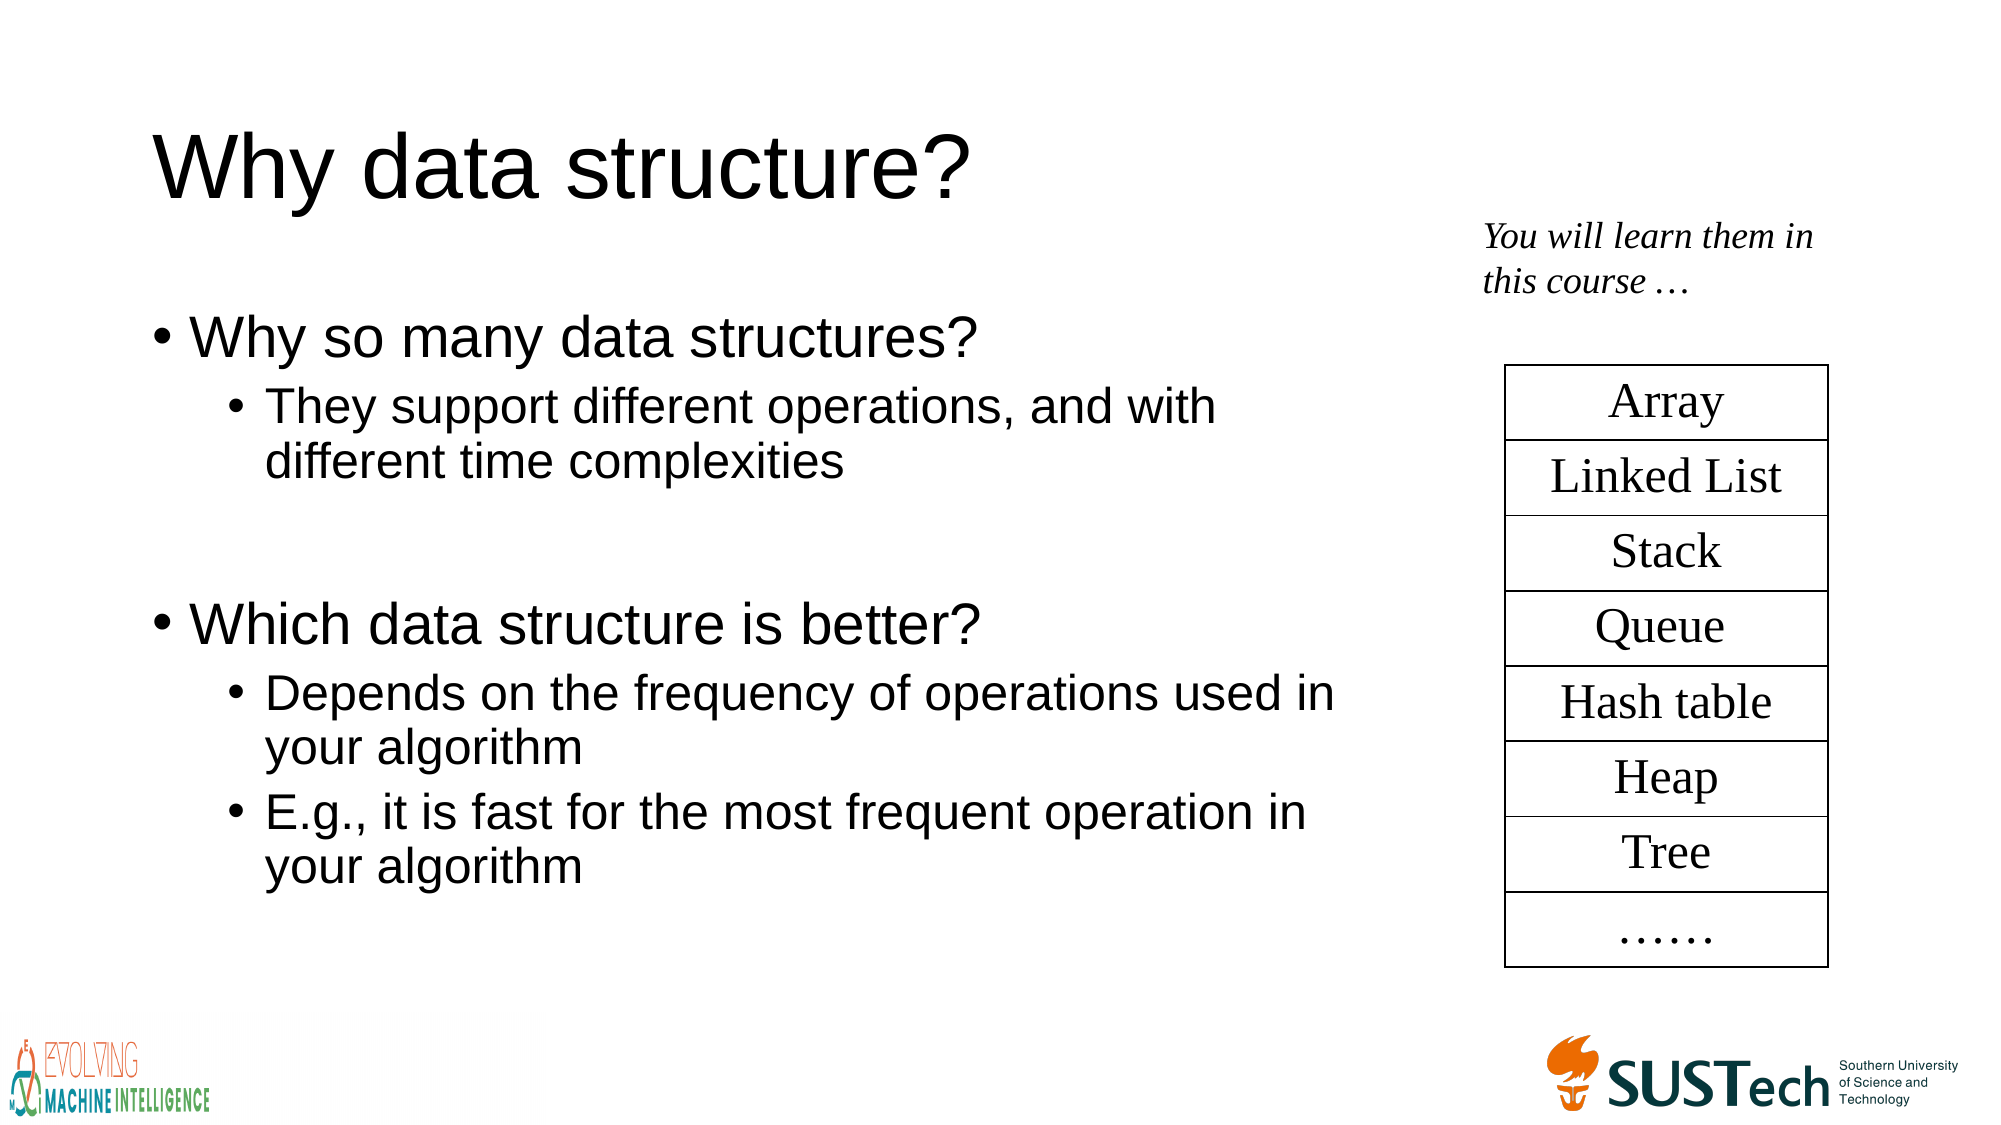

# Why data structure?
You will learn them in this course …
Why so many data structures?
They support different operations, and with different time complexities

Which data structure is better?
Depends on the frequency of operations used in your algorithm
E.g., it is fast for the most frequent operation in your algorithm

| Array |
| --- |
| Linked List |
| Stack |
| Queue |
| Hash table |
| Heap |
| Tree |
| …… |